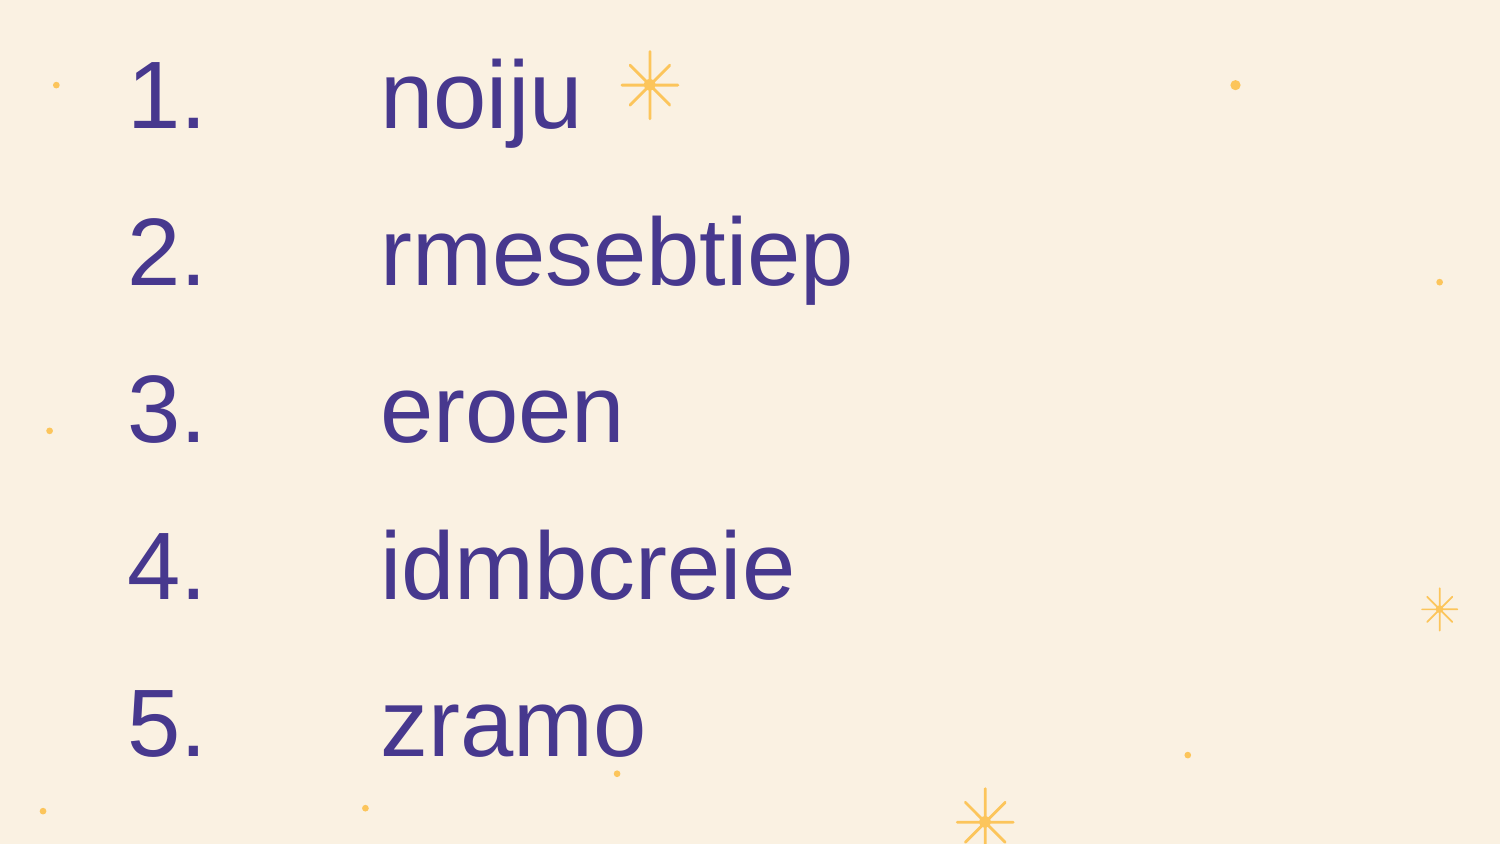

# 1.           noiju
2.           rmesebtiep
3.           eroen
4.           idmbcreie
5.           zramo